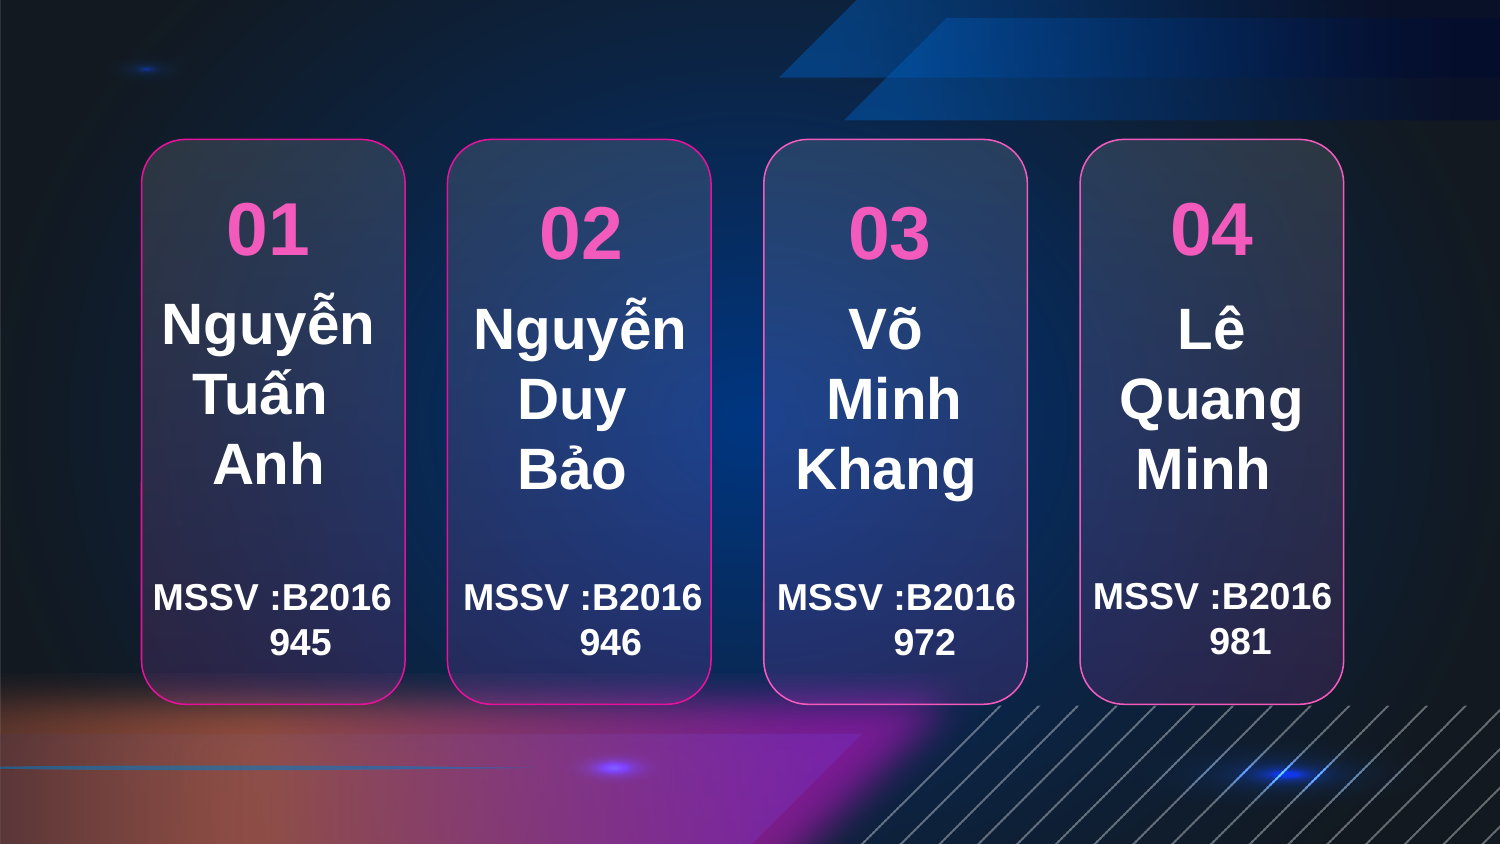

# 01
04
02
03
Nguyễn
Duy
Bảo
Võ
Minh Khang
Lê Quang Minh
Nguyễn
Tuấn
Anh

MSSV :B2016981
MSSV :B2016945
MSSV :B2016946
MSSV :B2016972